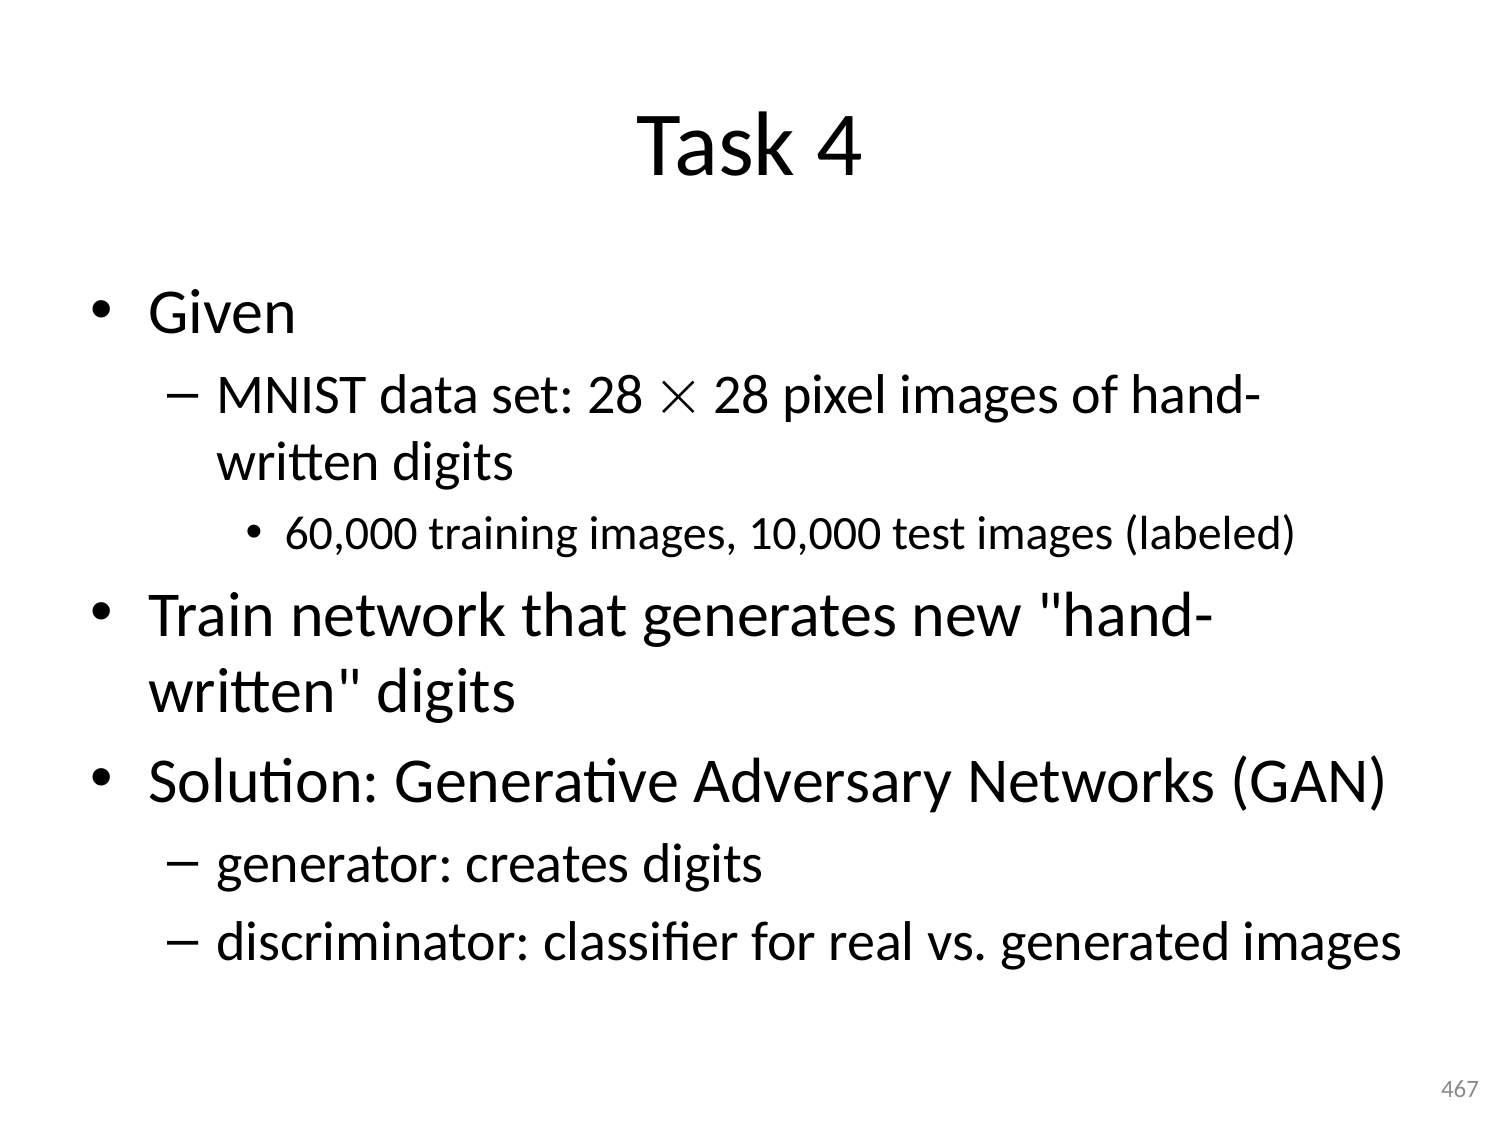

# Task 4
Given
MNIST data set: 28 × 28 pixel images of hand-written digits
60,000 training images, 10,000 test images (labeled)
Train network that generates new "hand-written" digits
Solution: Generative Adversary Networks (GAN)
generator: creates digits
discriminator: classifier for real vs. generated images
467